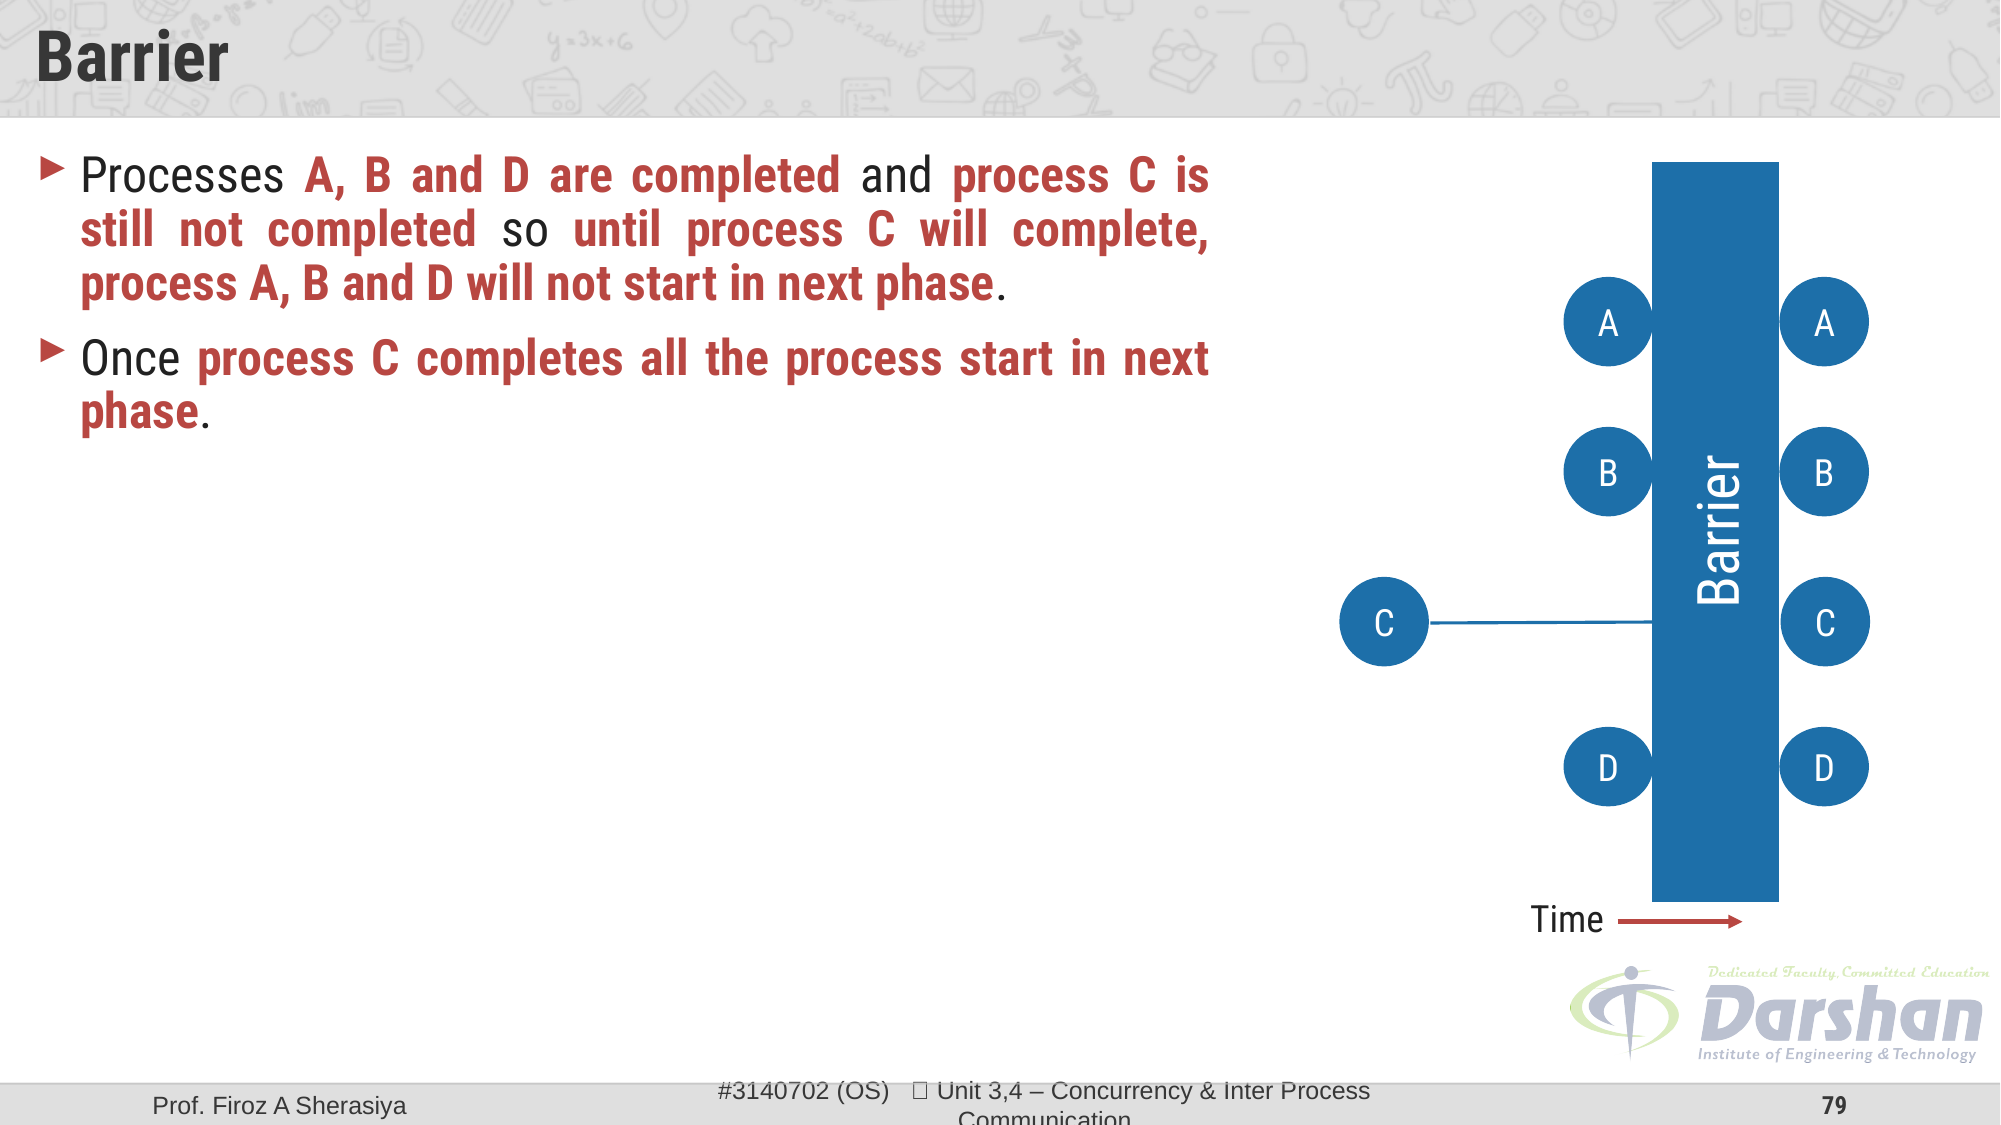

# Barrier
Processes A, B and D are completed and process C is still not completed so until process C will complete, process A, B and D will not start in next phase.
Once process C completes all the process start in next phase.
A
B
Barrier
C
D
A
B
Barrier
C
D
Time